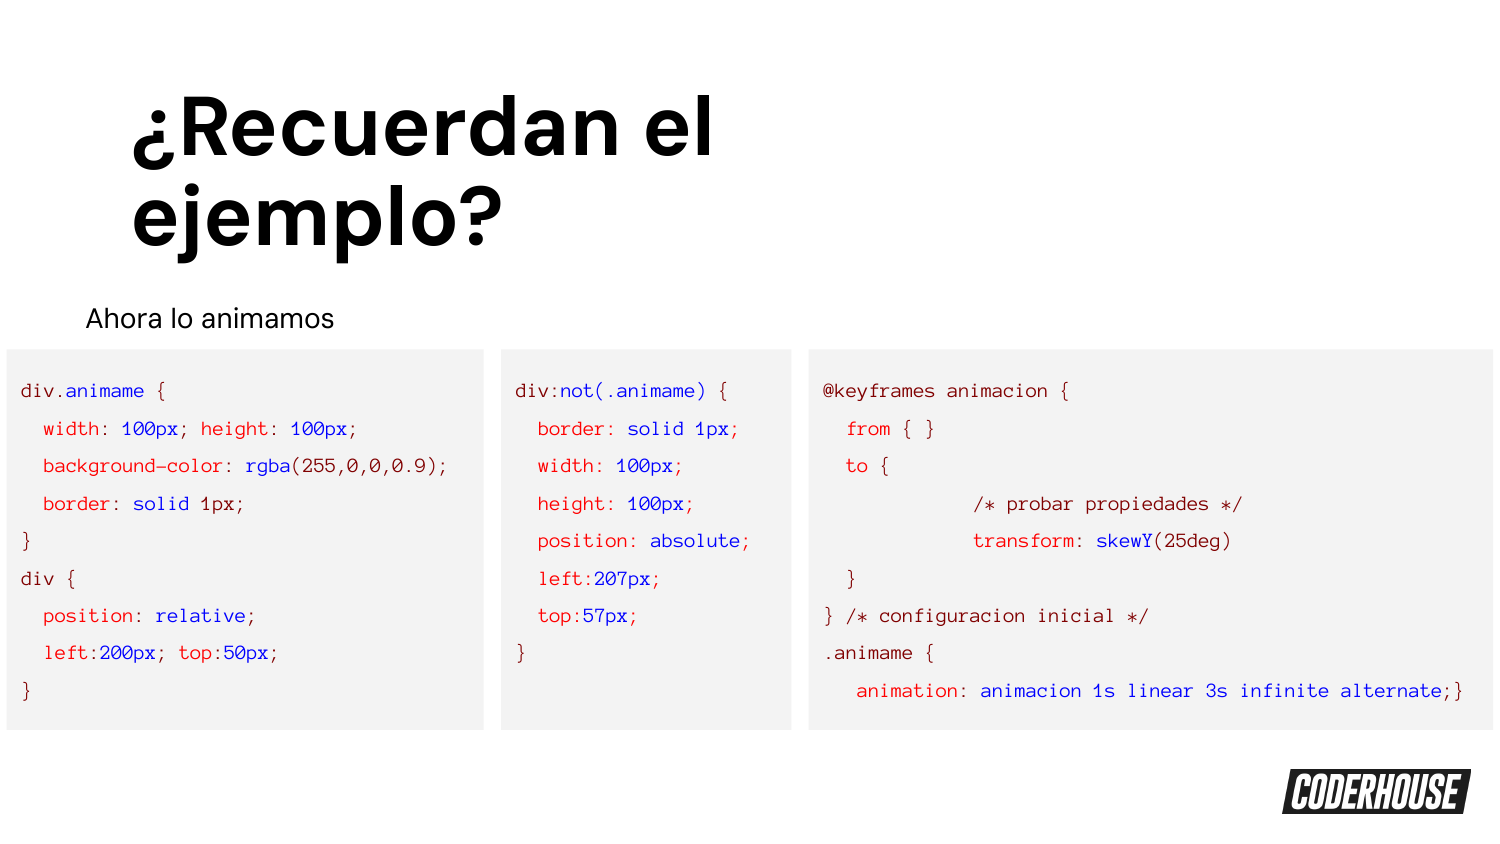

¿Recuerdan el ejemplo?
Ahora lo animamos
div.animame {
  width: 100px; height: 100px;
  background-color: rgba(255,0,0,0.9);
  border: solid 1px;
}
div {
  position: relative;
  left:200px; top:50px;
}

div:not(.animame) {
  border: solid 1px;
  width: 100px;
  height: 100px;
  position: absolute;
  left:207px;
  top:57px;
}

@keyframes animacion {
  from { }
  to {
	/* probar propiedades */
	transform: skewY(25deg)
  }
} /* configuracion inicial */
.animame {
   animation: animacion 1s linear 3s infinite alternate;}